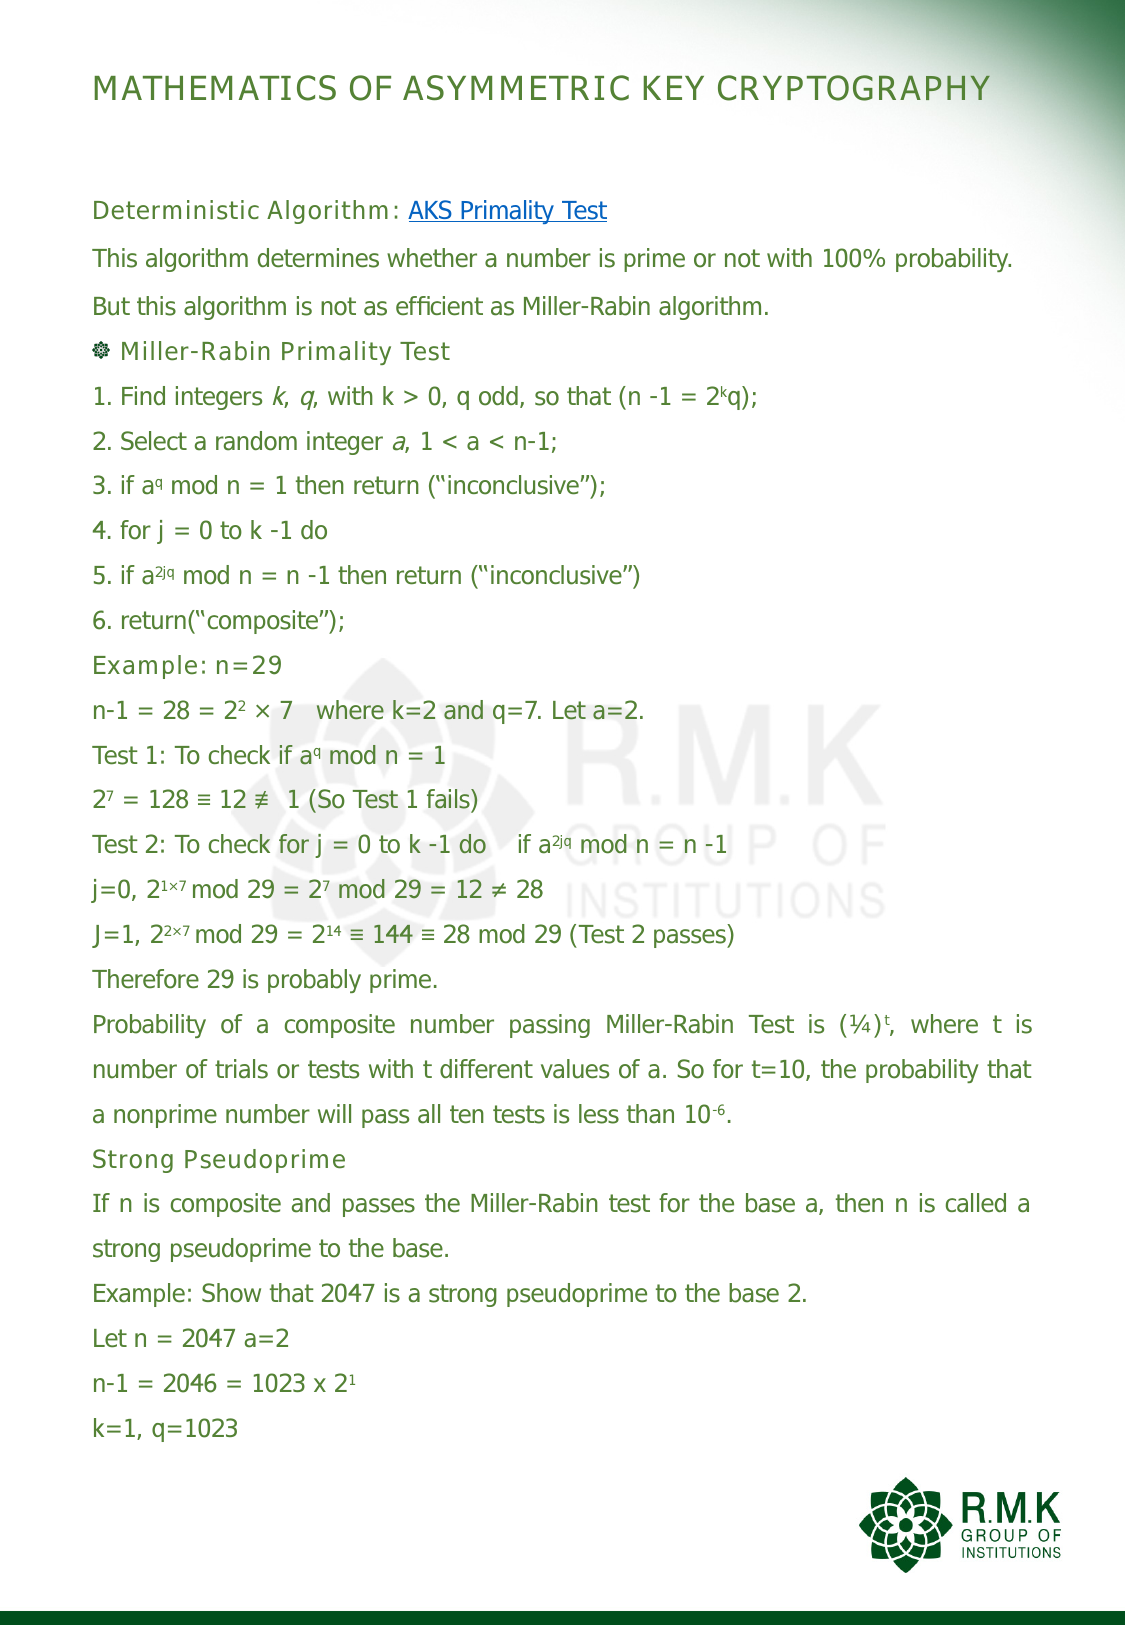

# MATHEMATICS OF ASYMMETRIC KEY CRYPTOGRAPHY
Deterministic Algorithm: AKS Primality Test
This algorithm determines whether a number is prime or not with 100% probability. But this algorithm is not as efficient as Miller-Rabin algorithm.
Miller-Rabin Primality Test
Find integers k, q, with k > 0, q odd, so that (n -1 = 2kq);
Select a random integer a, 1 < a < n-1;
if aq mod n = 1 then return (“inconclusive”);
for j = 0 to k -1 do
if a2jq mod n = n -1 then return (“inconclusive”)
return(“composite”);
Example: n=29
n-1 = 28 = 22 × 7   where k=2 and q=7. Let a=2.
Test 1: To check if aq mod n = 1
27 = 128 ≡ 12 ≢ 1 (So Test 1 fails)
Test 2: To check for j = 0 to k -1 do    if a2jq mod n = n -1
j=0, 21×7 mod 29 = 27 mod 29 = 12 ≠ 28
J=1, 22×7 mod 29 = 214 ≡ 144 ≡ 28 mod 29 (Test 2 passes)
Therefore 29 is probably prime.
Probability of a composite number passing Miller-Rabin Test is (¼)t, where t is number of trials or tests with t different values of a. So for t=10, the probability that a nonprime number will pass all ten tests is less than 10-6.
Strong Pseudoprime
If n is composite and passes the Miller-Rabin test for the base a, then n is called a strong pseudoprime to the base.
Example: Show that 2047 is a strong pseudoprime to the base 2.
Let n = 2047 a=2
n-1 = 2046 = 1023 x 21
k=1, q=1023